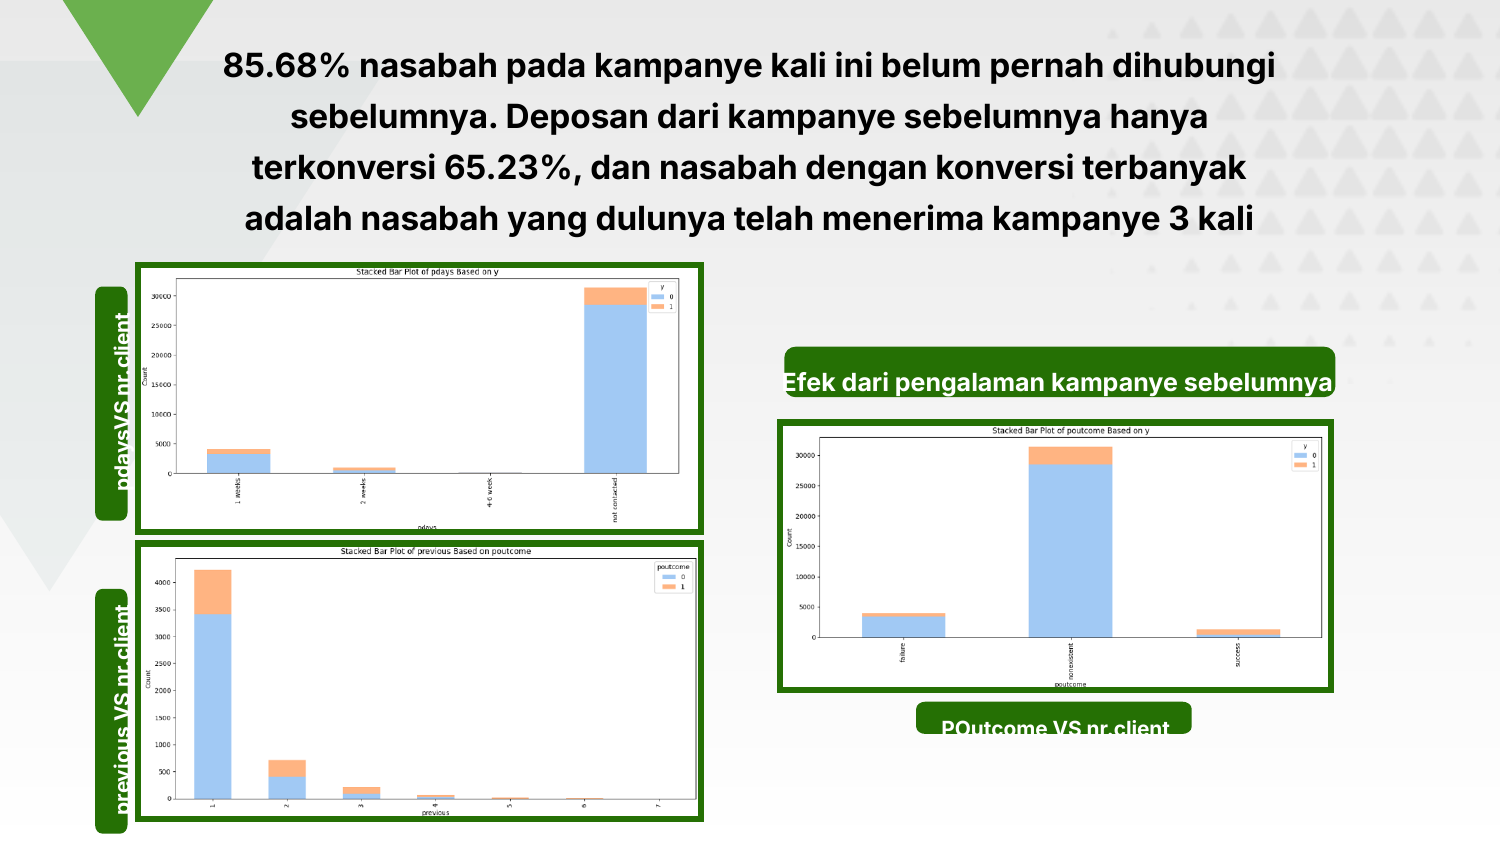

85.68% nasabah pada kampanye kali ini belum pernah dihubungi sebelumnya. Deposan dari kampanye sebelumnya hanya terkonversi 65.23%, dan nasabah dengan konversi terbanyak adalah nasabah yang dulunya telah menerima kampanye 3 kali

Efek dari pengalaman kampanye sebelumnya

pdaysVS nr.client

previous VS nr.client

POutcome VS nr.client